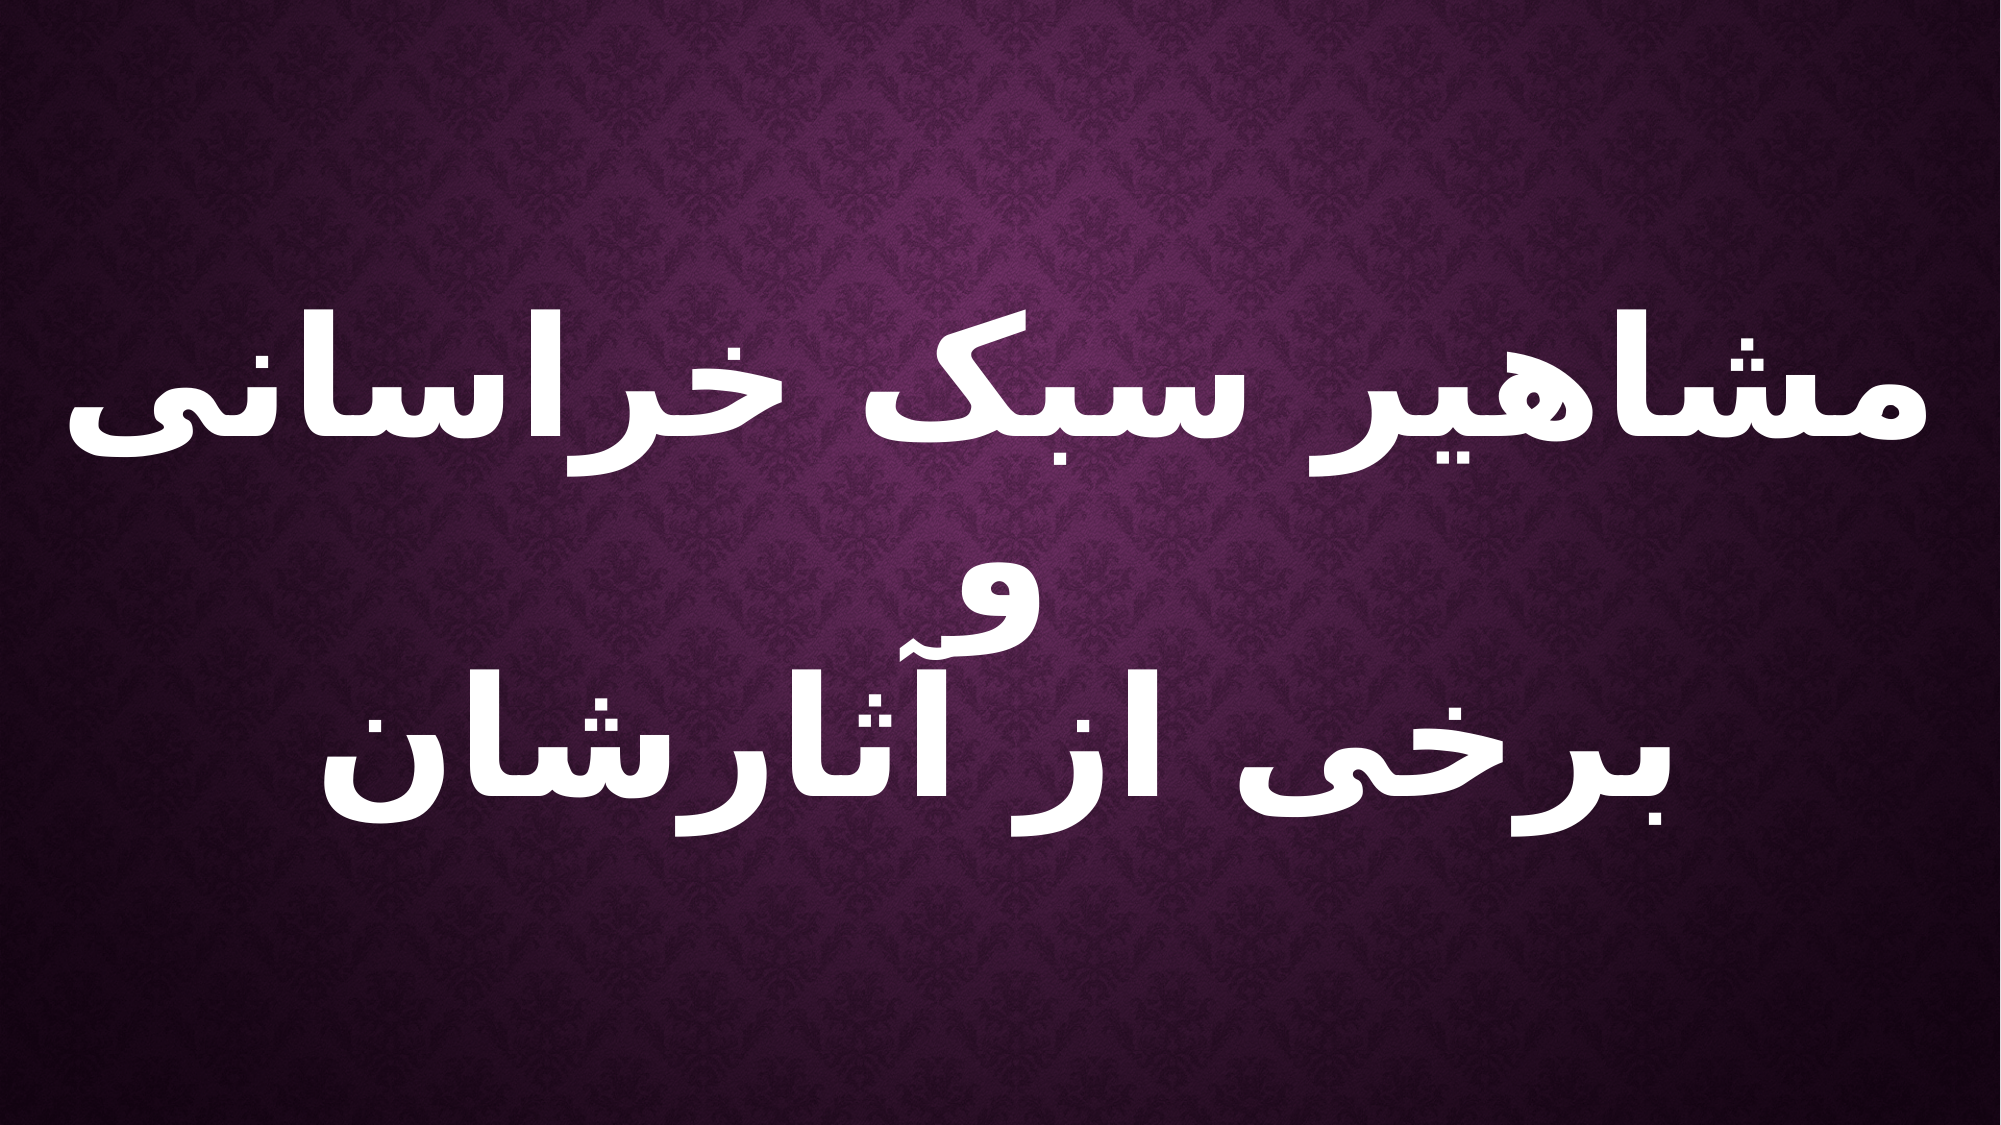

# مشاهیر سبک خراسانی و برخی از آثارشان